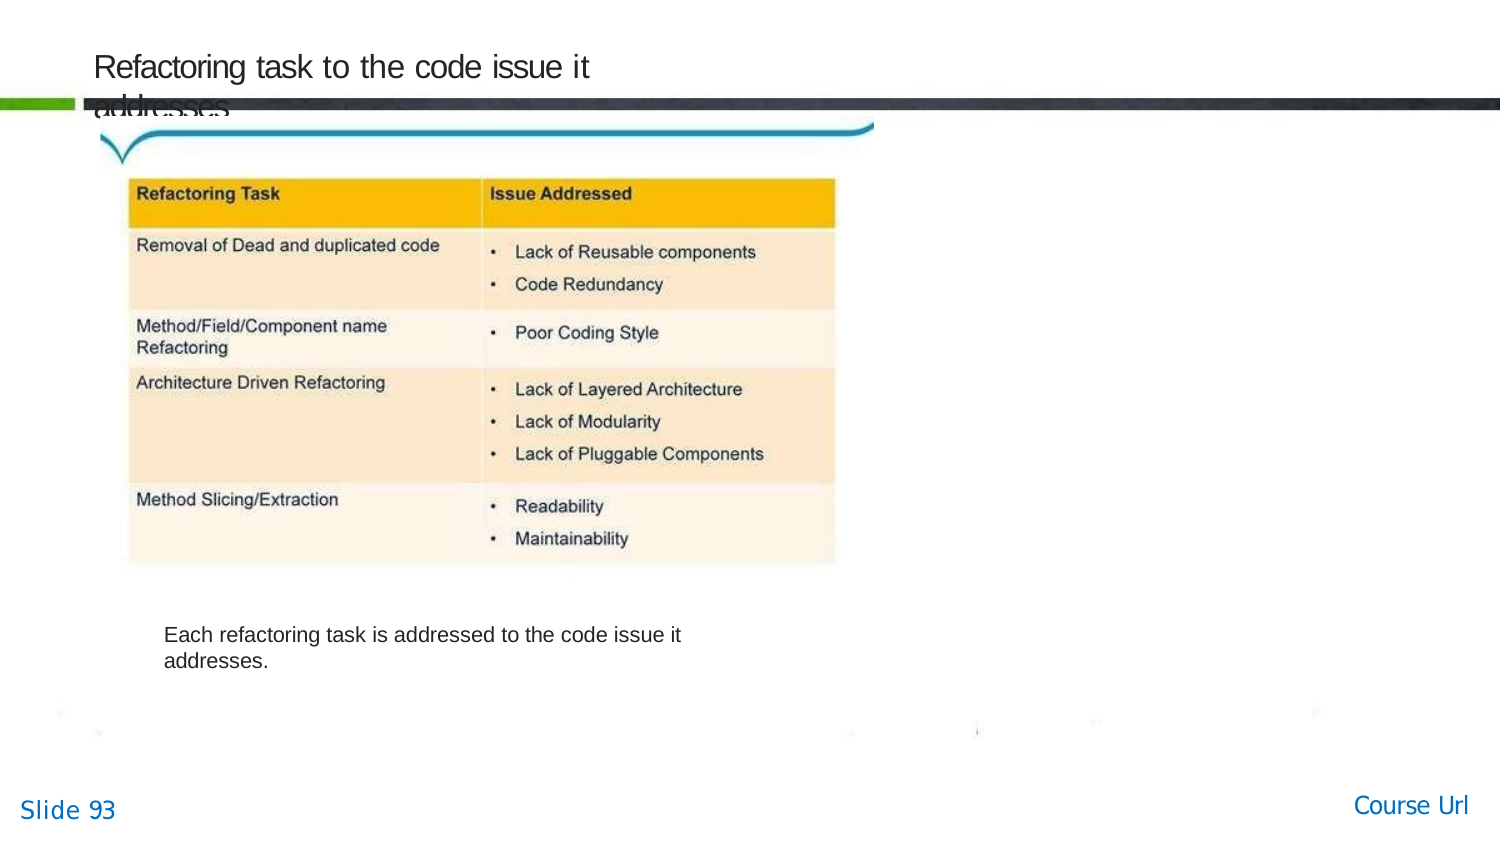

# Refactoring task to the code issue it addresses

Each refactoring task is addressed to the code issue it addresses.
Course Url
Slide 93